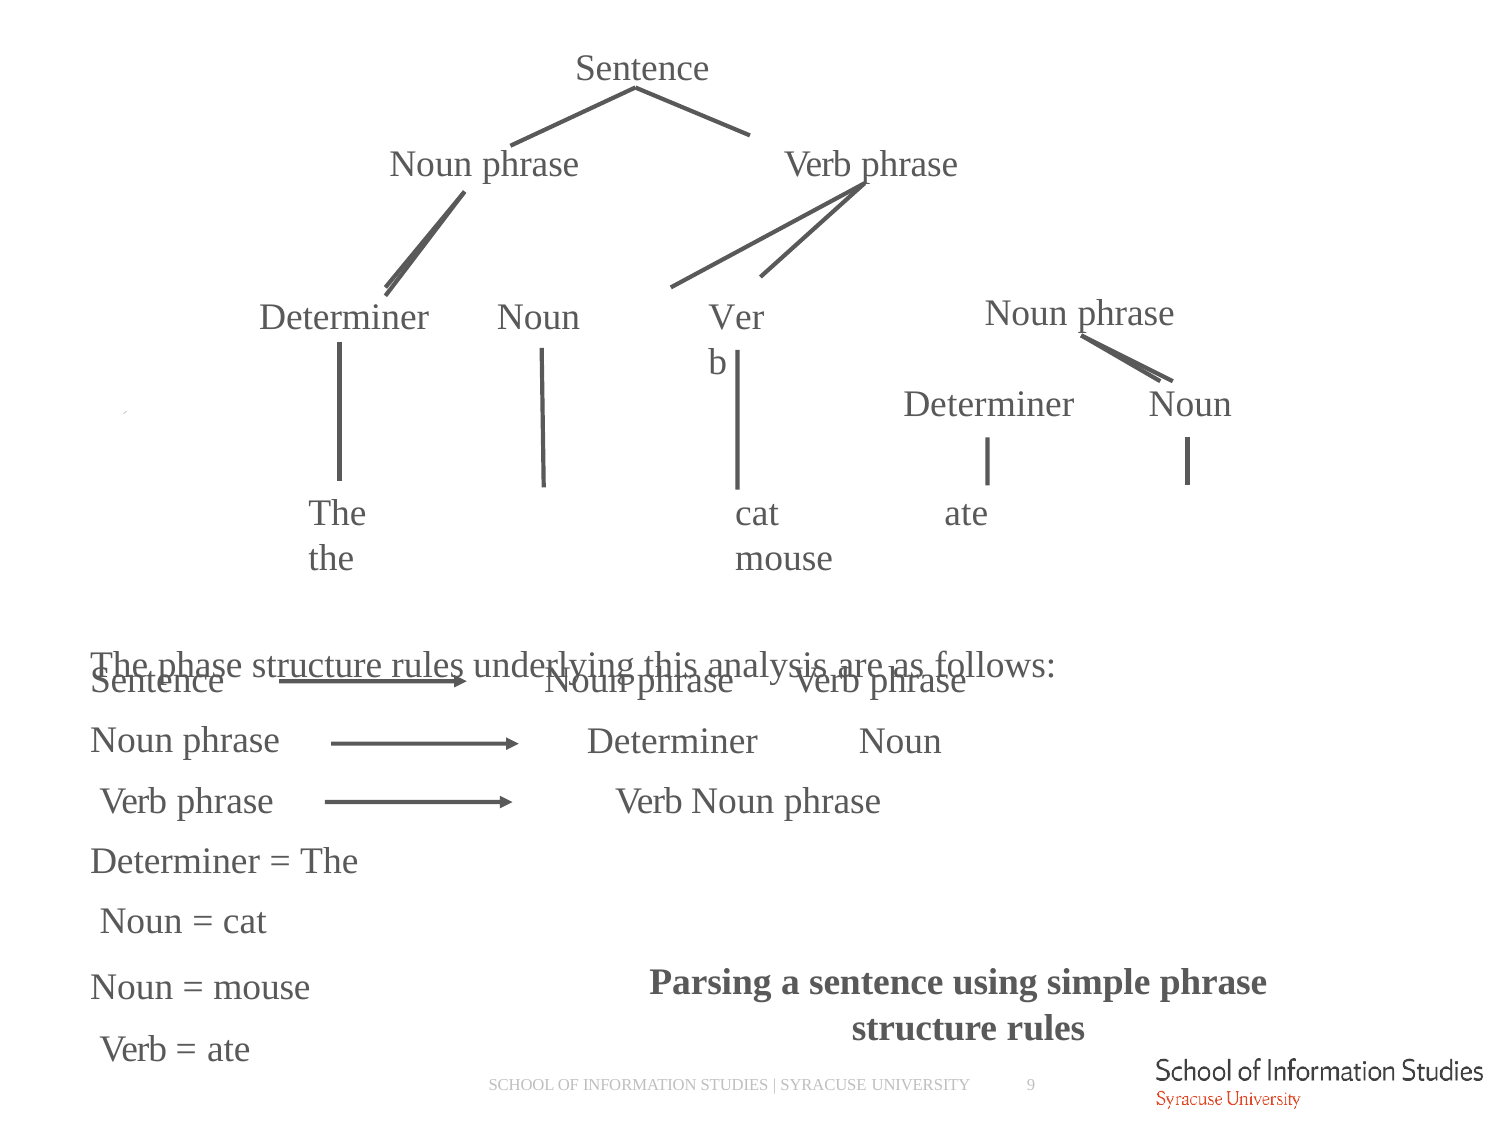

Sentence

Noun phrase
Verb phrase

Noun phrase

Determiner	Noun
Determiner
Noun
Verb

The	cat	ate	the	mouse

The phase structure rules underlying this analysis are as follows:
Sentence  Noun phrase  Verb phrase
Determiner = The  Noun = cat
Noun = mouse  Verb = ate
Noun phrase  Determiner
Verb phrase  Noun

Verb Noun phrase

Parsing a sentence using simple phrase  structure rules

SCHOOL OF INFORMATION STUDIES | SYRACUSE UNIVERSITY
9